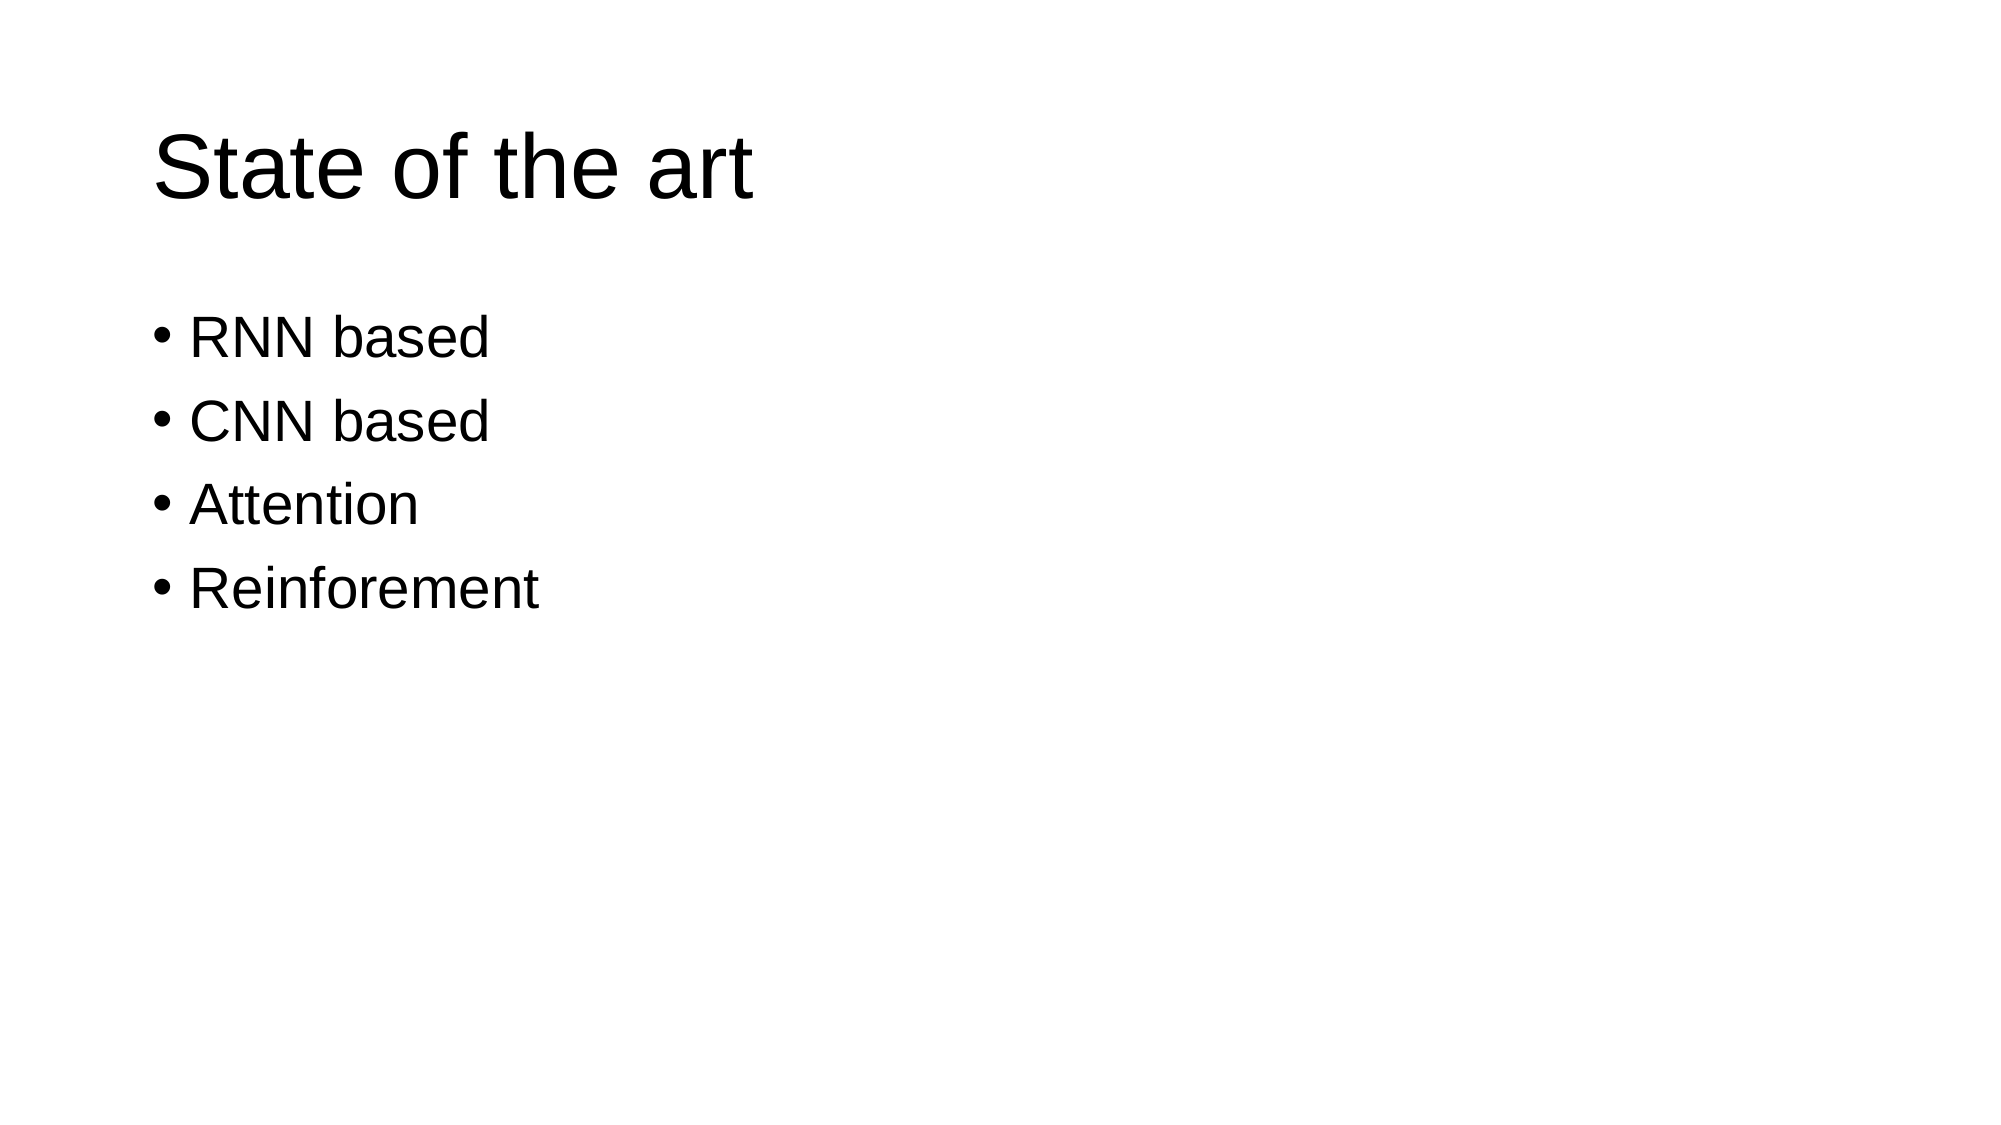

# State of the art
RNN based
CNN based
Attention
Reinforement